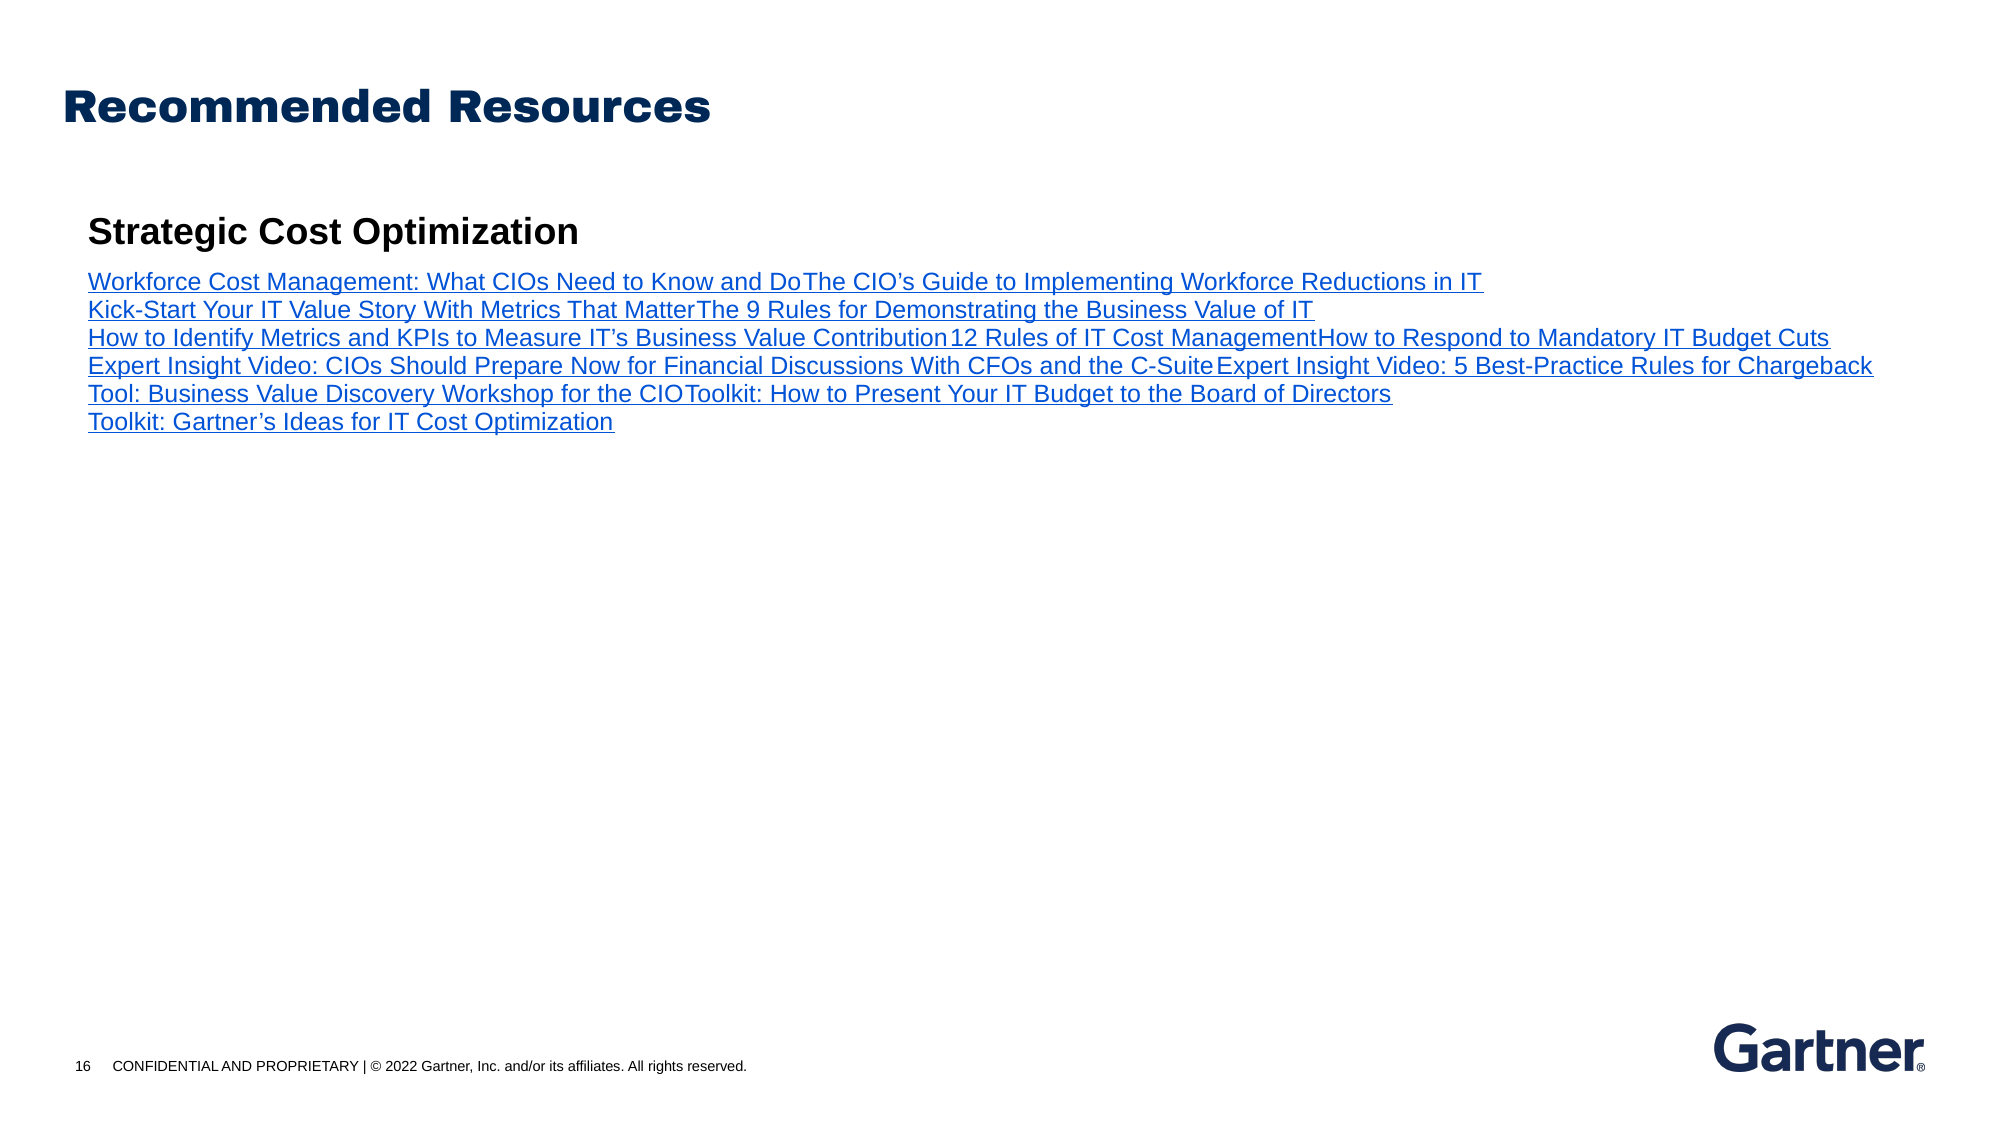

# Recommended Resources
|  |  |  |  |  |  |  |  |  |  |  |  |  |  |  |  |  |  |  |  |  |  |  |  |  |  |  |  |  |  |  |  |  |  |  |  |  |  |  |  |  |  |  |  |  |  |  |  |  |  |  |  |
| --- | --- | --- | --- | --- | --- | --- | --- | --- | --- | --- | --- | --- | --- | --- | --- | --- | --- | --- | --- | --- | --- | --- | --- | --- | --- | --- | --- | --- | --- | --- | --- | --- | --- | --- | --- | --- | --- | --- | --- | --- | --- | --- | --- | --- | --- | --- | --- | --- | --- | --- | --- |
| Strategic Cost Optimization |  |  |  |  |  |  |  |  |  |  |  |  |  |  |  |  |  |  |  |  |  |  |  |  |  |  |  |  |  |  |  |  |  |  |  |  |  |  |  |  |  |  |  |  |  |  |  |  |  |  |  |
| Workforce Cost Management: What CIOs Need to Know and Do The CIO’s Guide to Implementing Workforce Reductions in IT Kick-Start Your IT Value Story With Metrics That Matter The 9 Rules for Demonstrating the Business Value of IT How to Identify Metrics and KPIs to Measure IT’s Business Value Contribution 12 Rules of IT Cost Management How to Respond to Mandatory IT Budget Cuts Expert Insight Video: CIOs Should Prepare Now for Financial Discussions With CFOs and the C-Suite Expert Insight Video: 5 Best-Practice Rules for Chargeback Tool: Business Value Discovery Workshop for the CIO Toolkit: How to Present Your IT Budget to the Board of Directors Toolkit: Gartner’s Ideas for IT Cost Optimization |  |  |  |  |  |  |  |  |  |  |  |  |  |  |  |  |  |  |  |  |  |  |  |  |  |  |  |  |  |  |  |  |  |  |  |  |  |  |  |  |  |  |  |  |  |  |  |  |  |  |  |